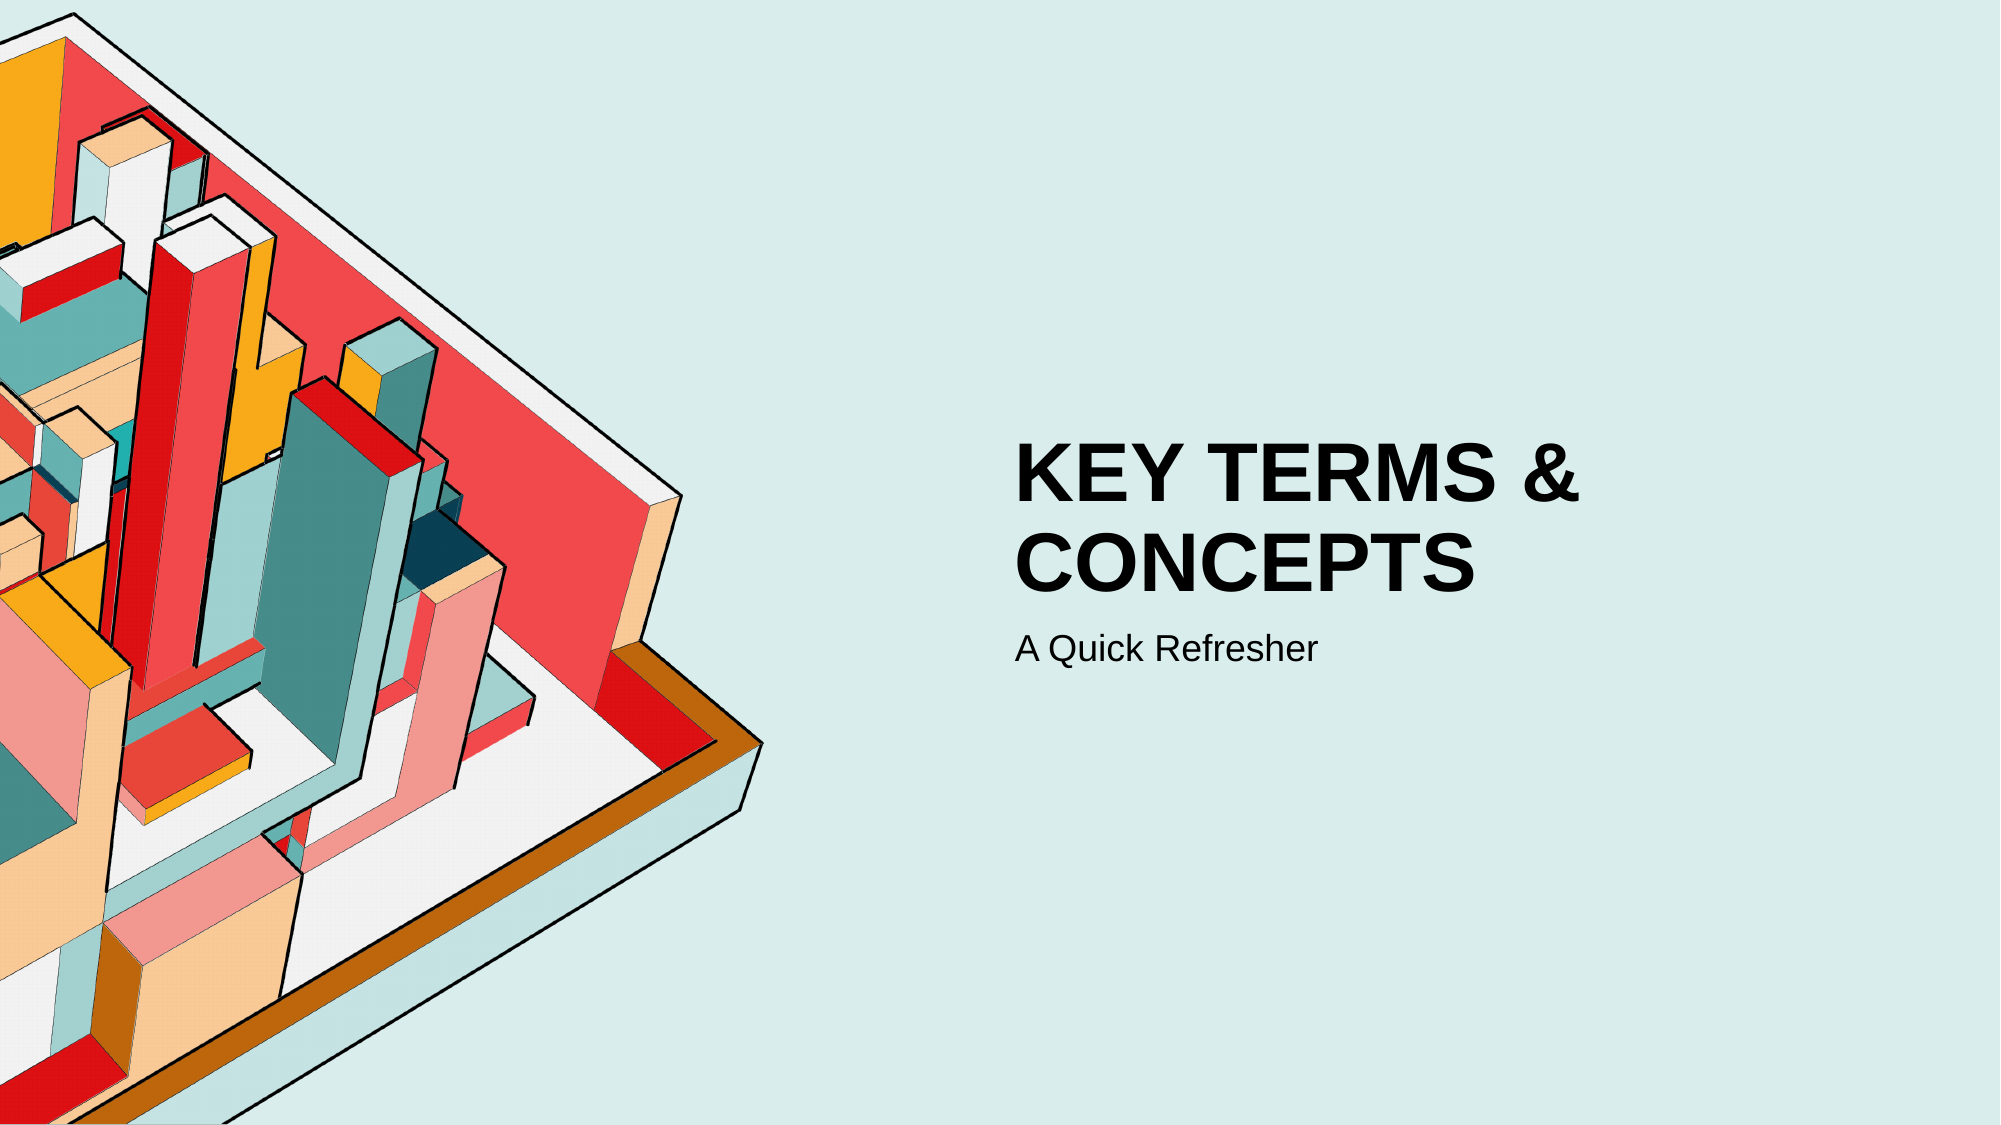

# Key Terms & Concepts
A Quick Refresher